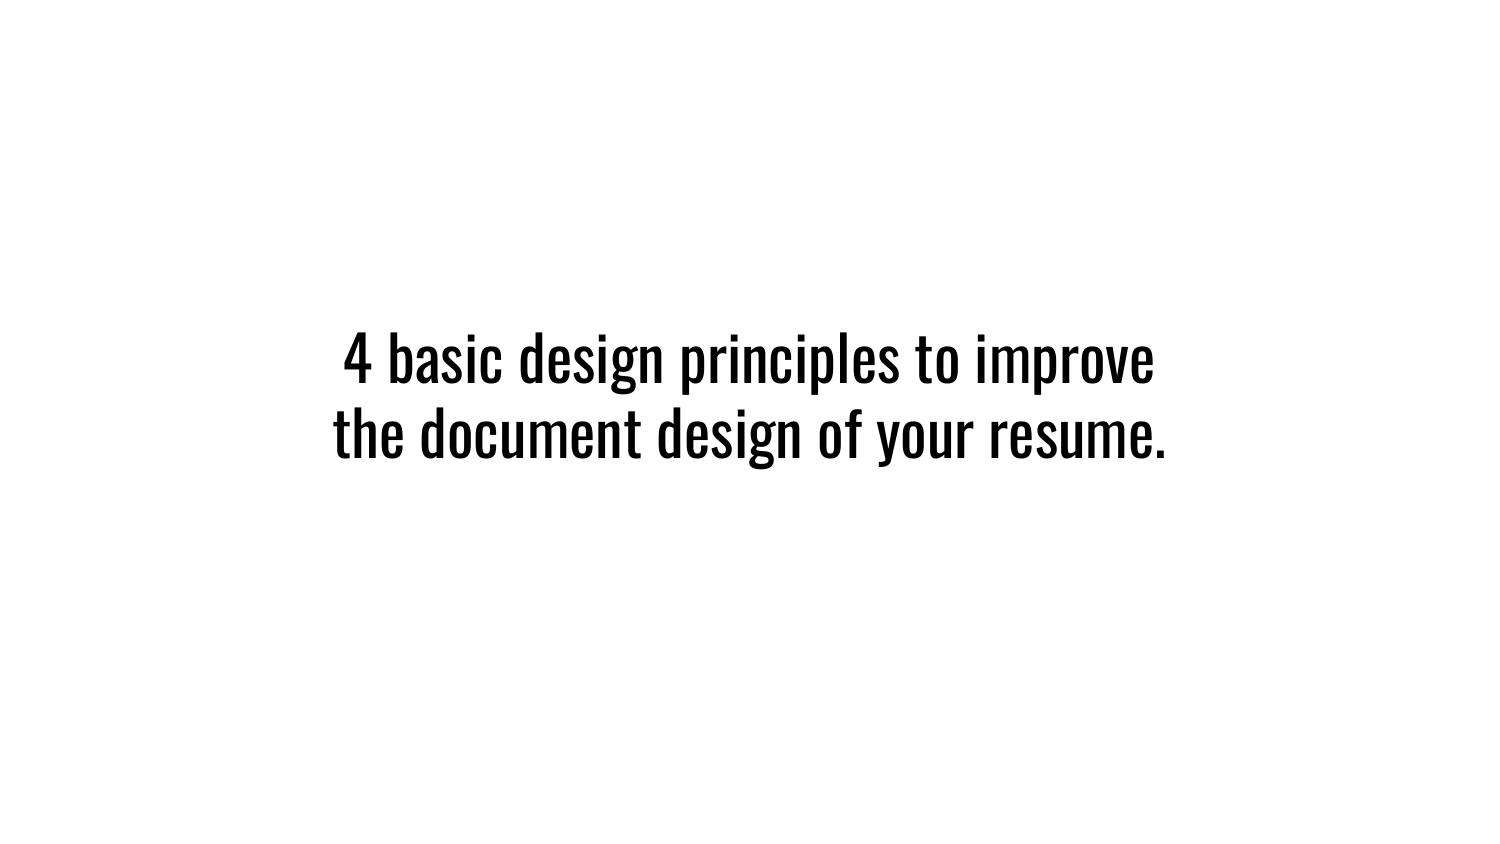

4 basic design principles to improve
 the document design of your resume.